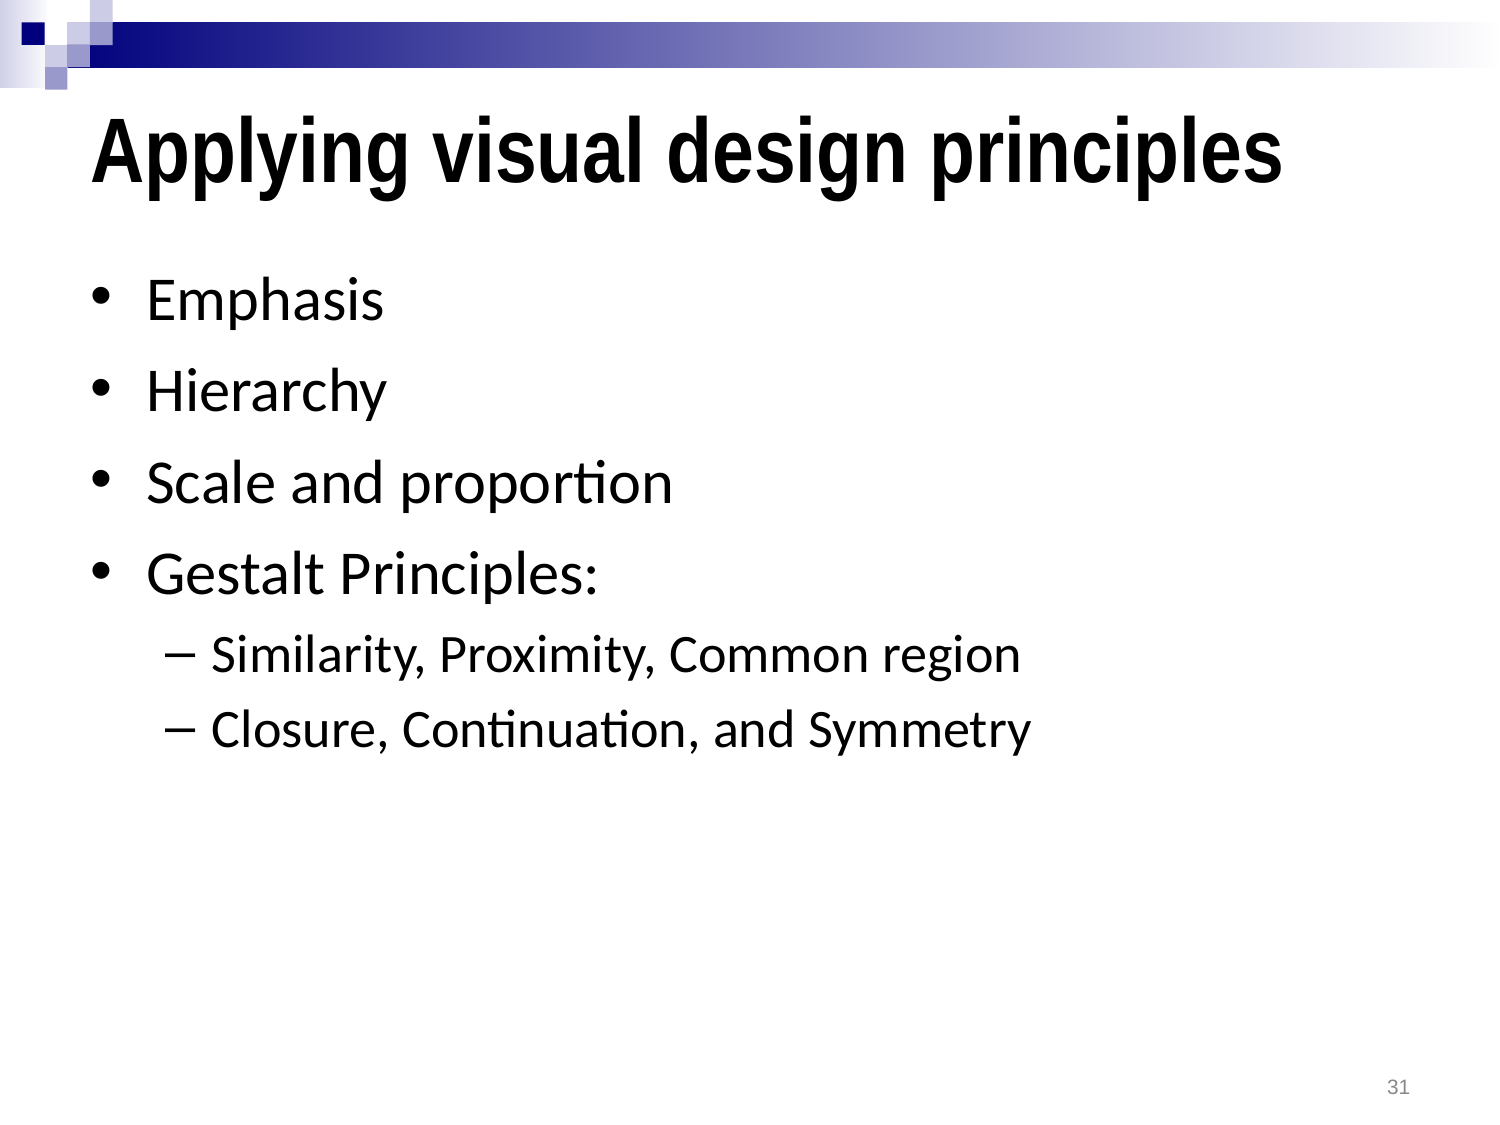

# Applying visual design principles
Emphasis
Hierarchy
Scale and proportion
Gestalt Principles:
Similarity, Proximity, Common region
Closure, Continuation, and Symmetry
31